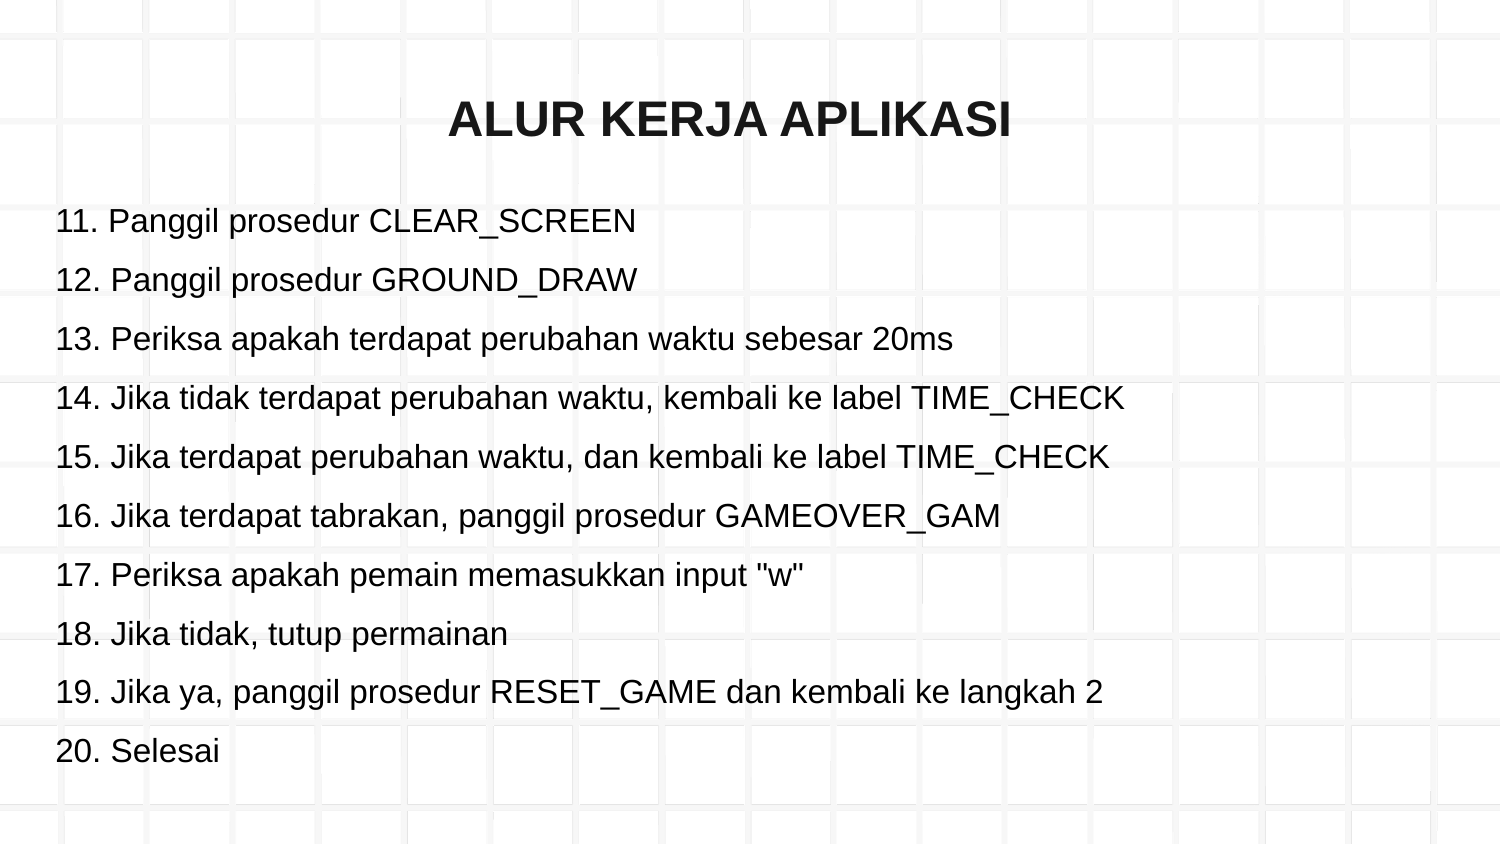

# ALUR KERJA APLIKASI
11. Panggil prosedur CLEAR_SCREEN
12. Panggil prosedur GROUND_DRAW
13. Periksa apakah terdapat perubahan waktu sebesar 20ms
14. Jika tidak terdapat perubahan waktu, kembali ke label TIME_CHECK
15. Jika terdapat perubahan waktu, dan kembali ke label TIME_CHECK
16. Jika terdapat tabrakan, panggil prosedur GAMEOVER_GAM
17. Periksa apakah pemain memasukkan input "w"
18. Jika tidak, tutup permainan
19. Jika ya, panggil prosedur RESET_GAME dan kembali ke langkah 2
20. Selesai